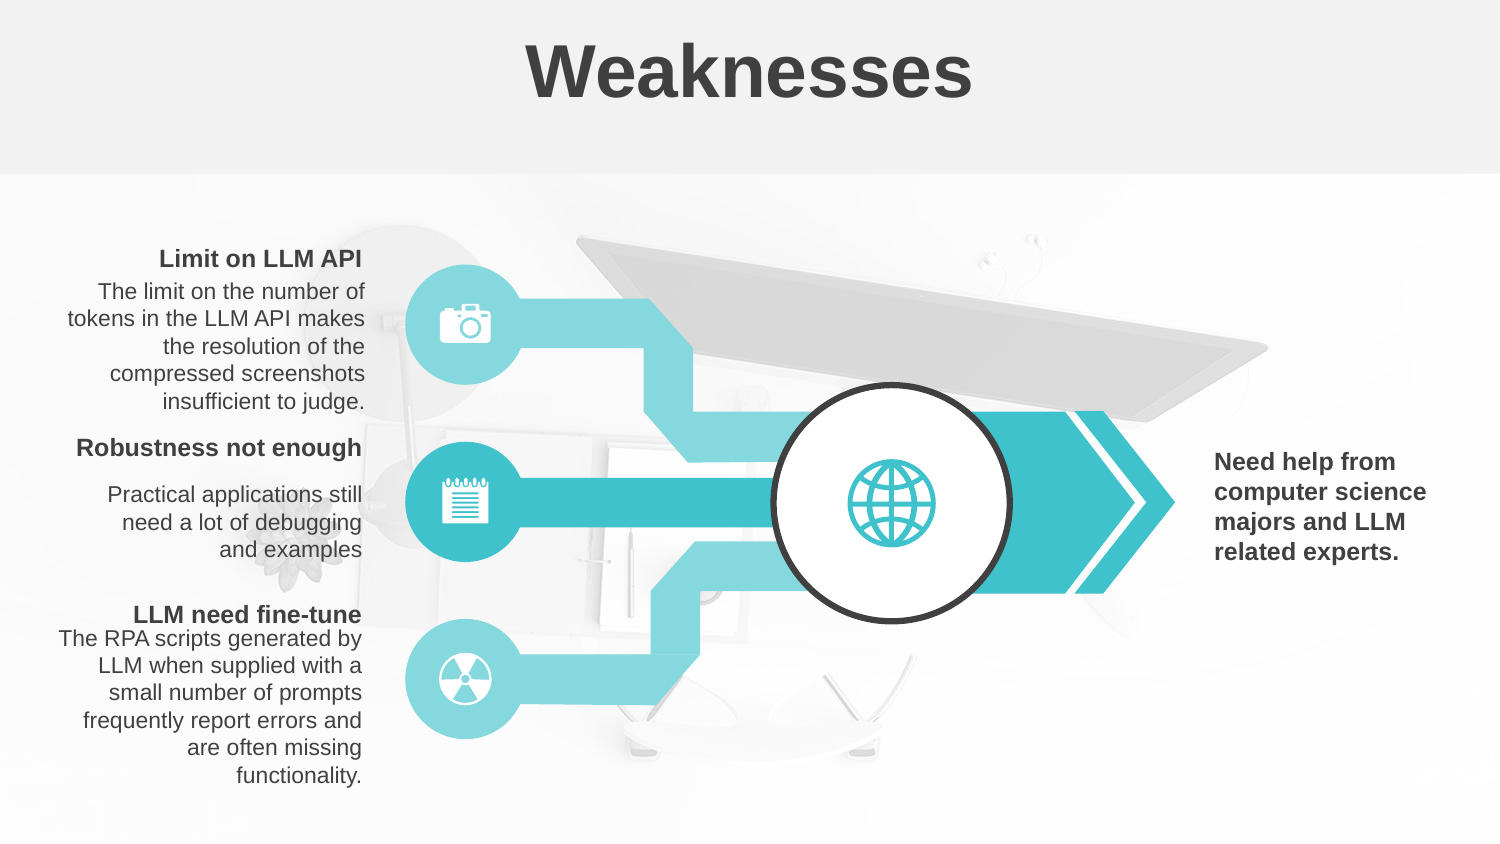

Weaknesses
Limit on LLM API
The limit on the number of tokens in the LLM API makes the resolution of the compressed screenshots insufficient to judge.

Robustness not enough
Practical applications still need a lot of debugging and examples
Need help from computer science majors and LLM related experts.

LLM need fine-tune
The RPA scripts generated by LLM when supplied with a small number of prompts frequently report errors and are often missing functionality.